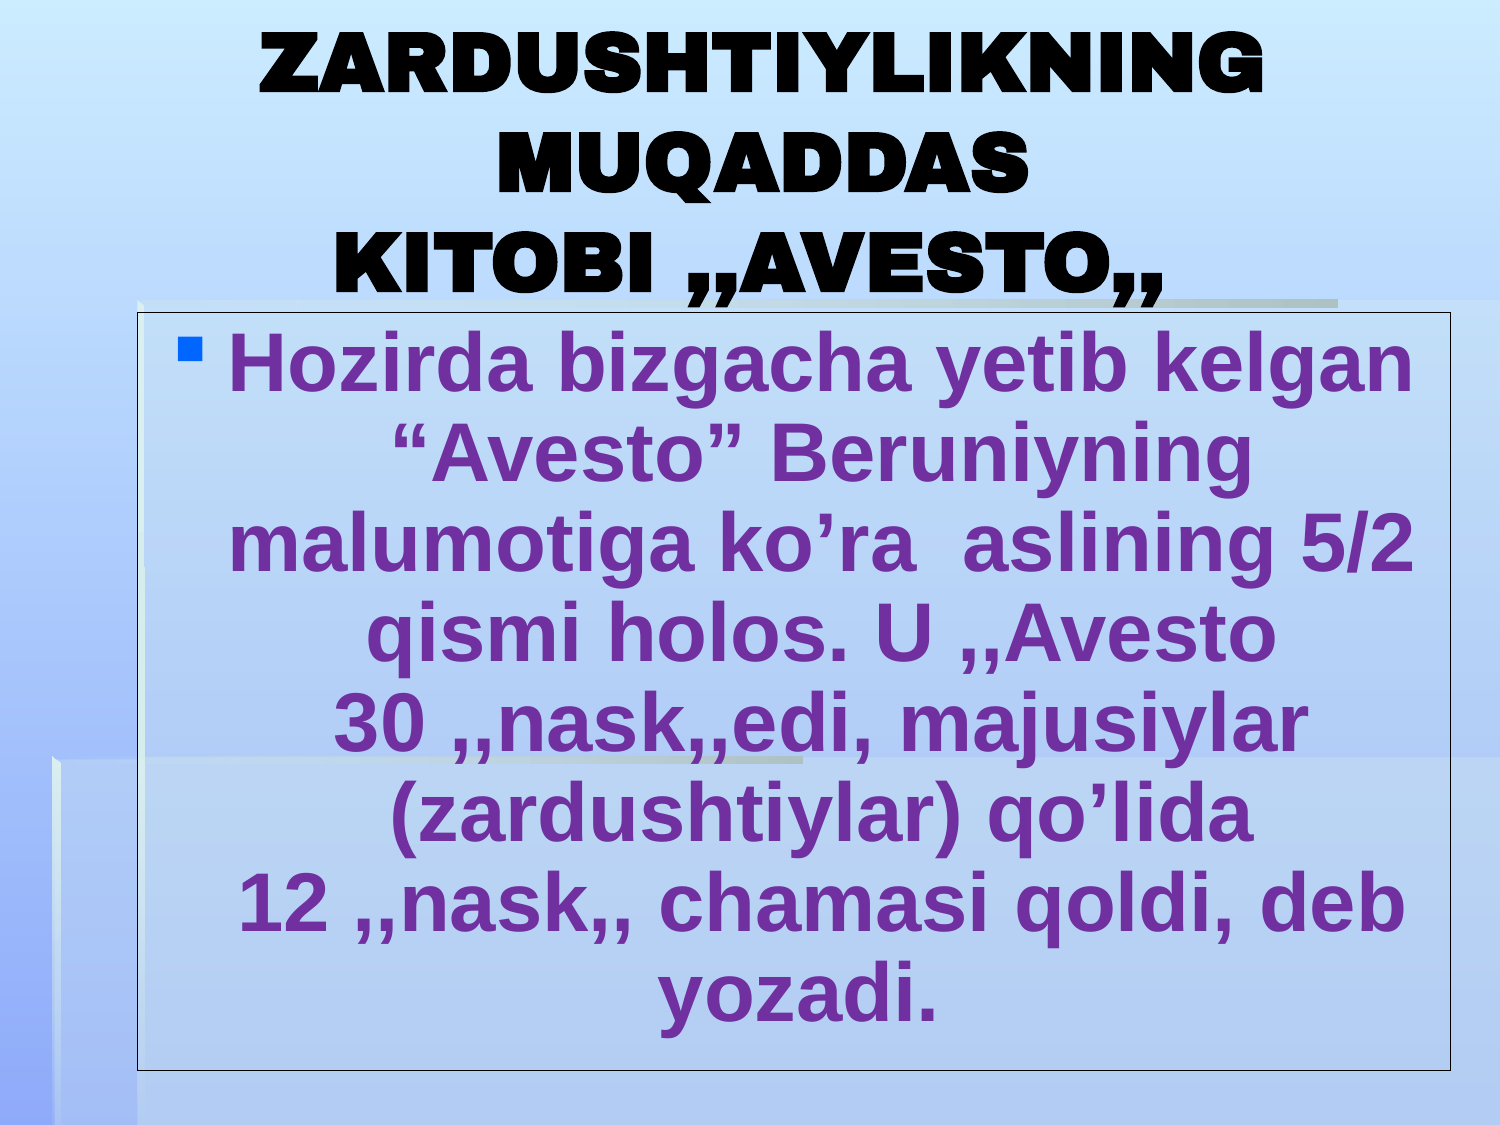

# ZARDUSHTIYLIKNING MUQADDAS KITOBI ,,AVESTO,,
Hozirda bizgacha yetib kelgan “Avesto” Beruniyning malumotiga ko’ra  aslining 5/2 qismi holos. U ,,Avesto 30 ,,nask,,edi, majusiylar (zardushtiylar) qo’lida 12 ,,nask,, chamasi qoldi, deb yozadi.